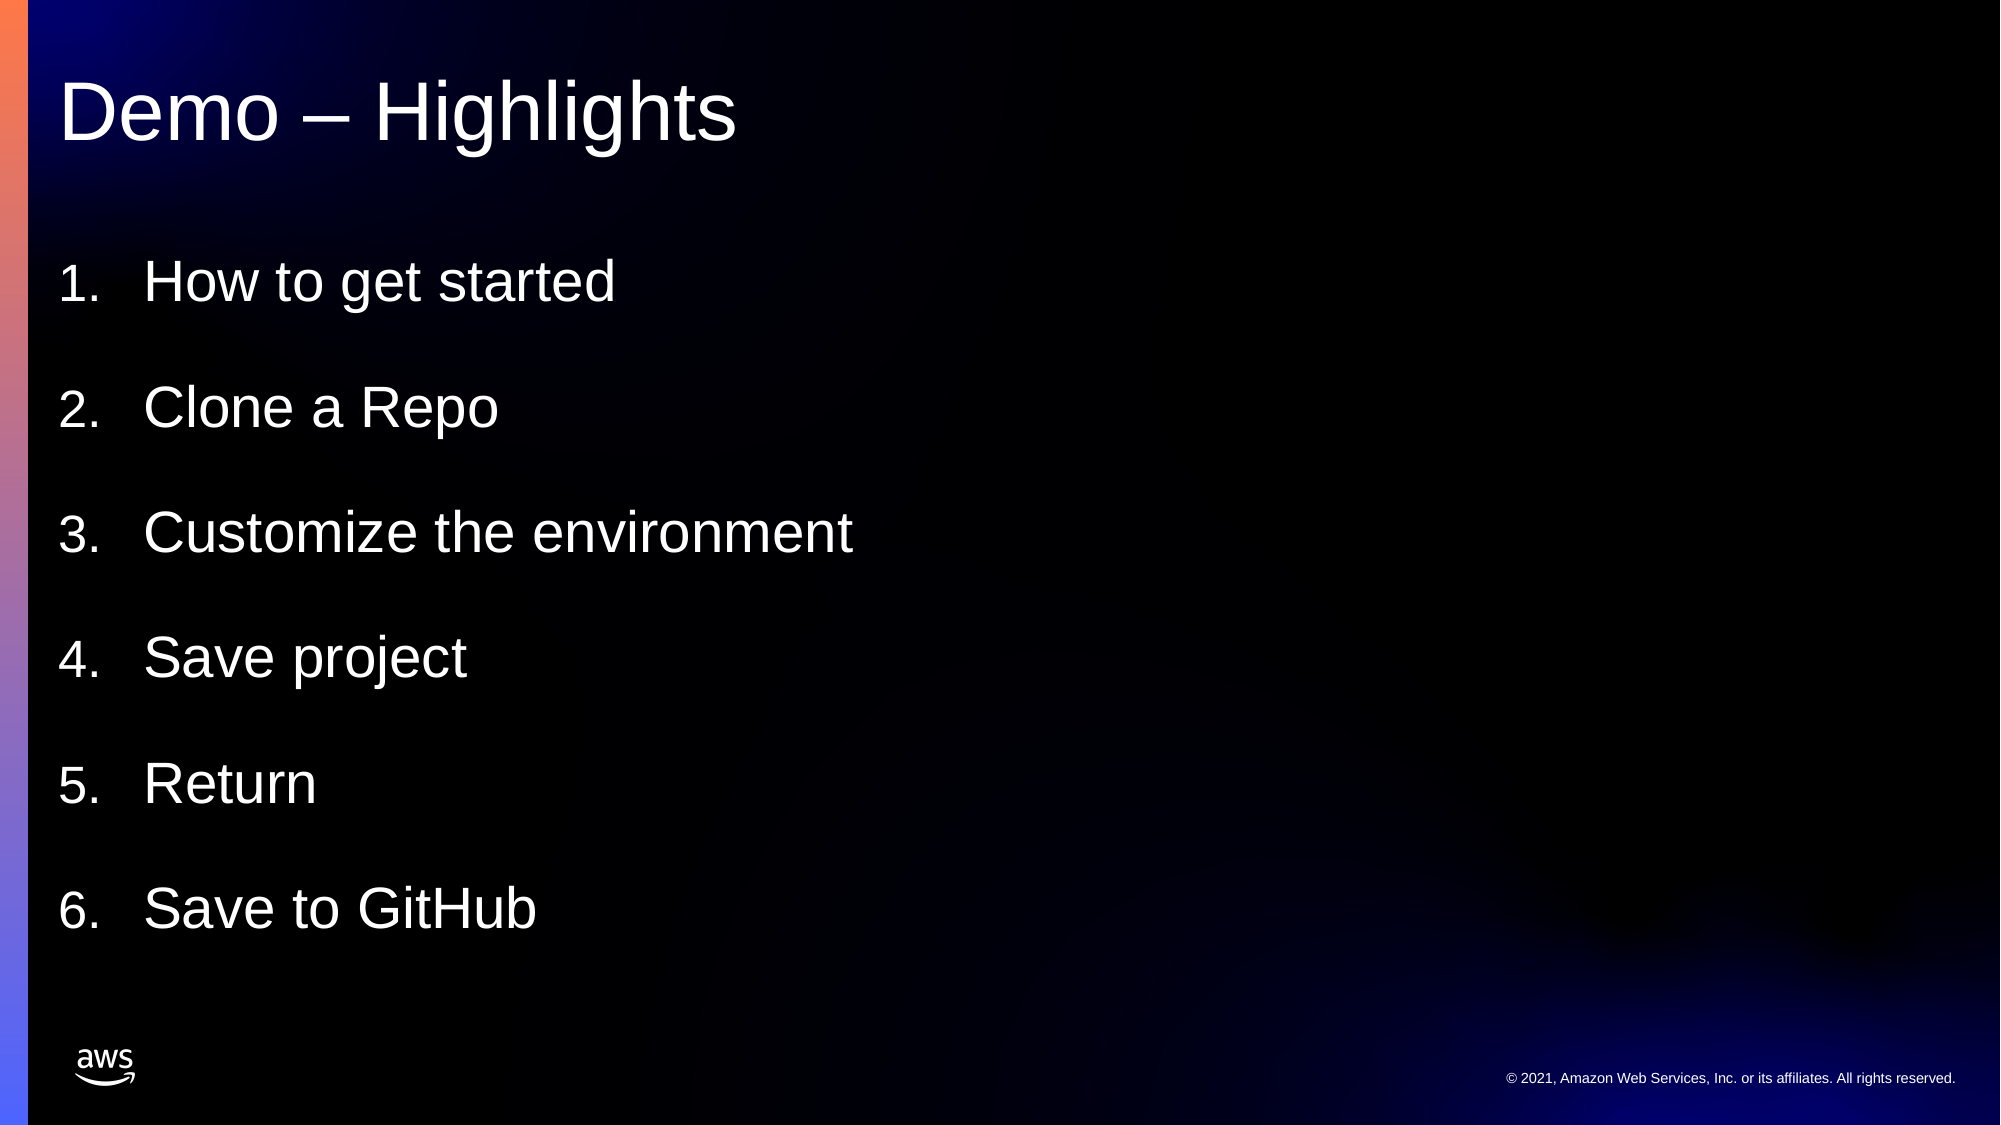

# Demo – Highlights
How to get started
Clone a Repo
Customize the environment
Save project
Return
Save to GitHub